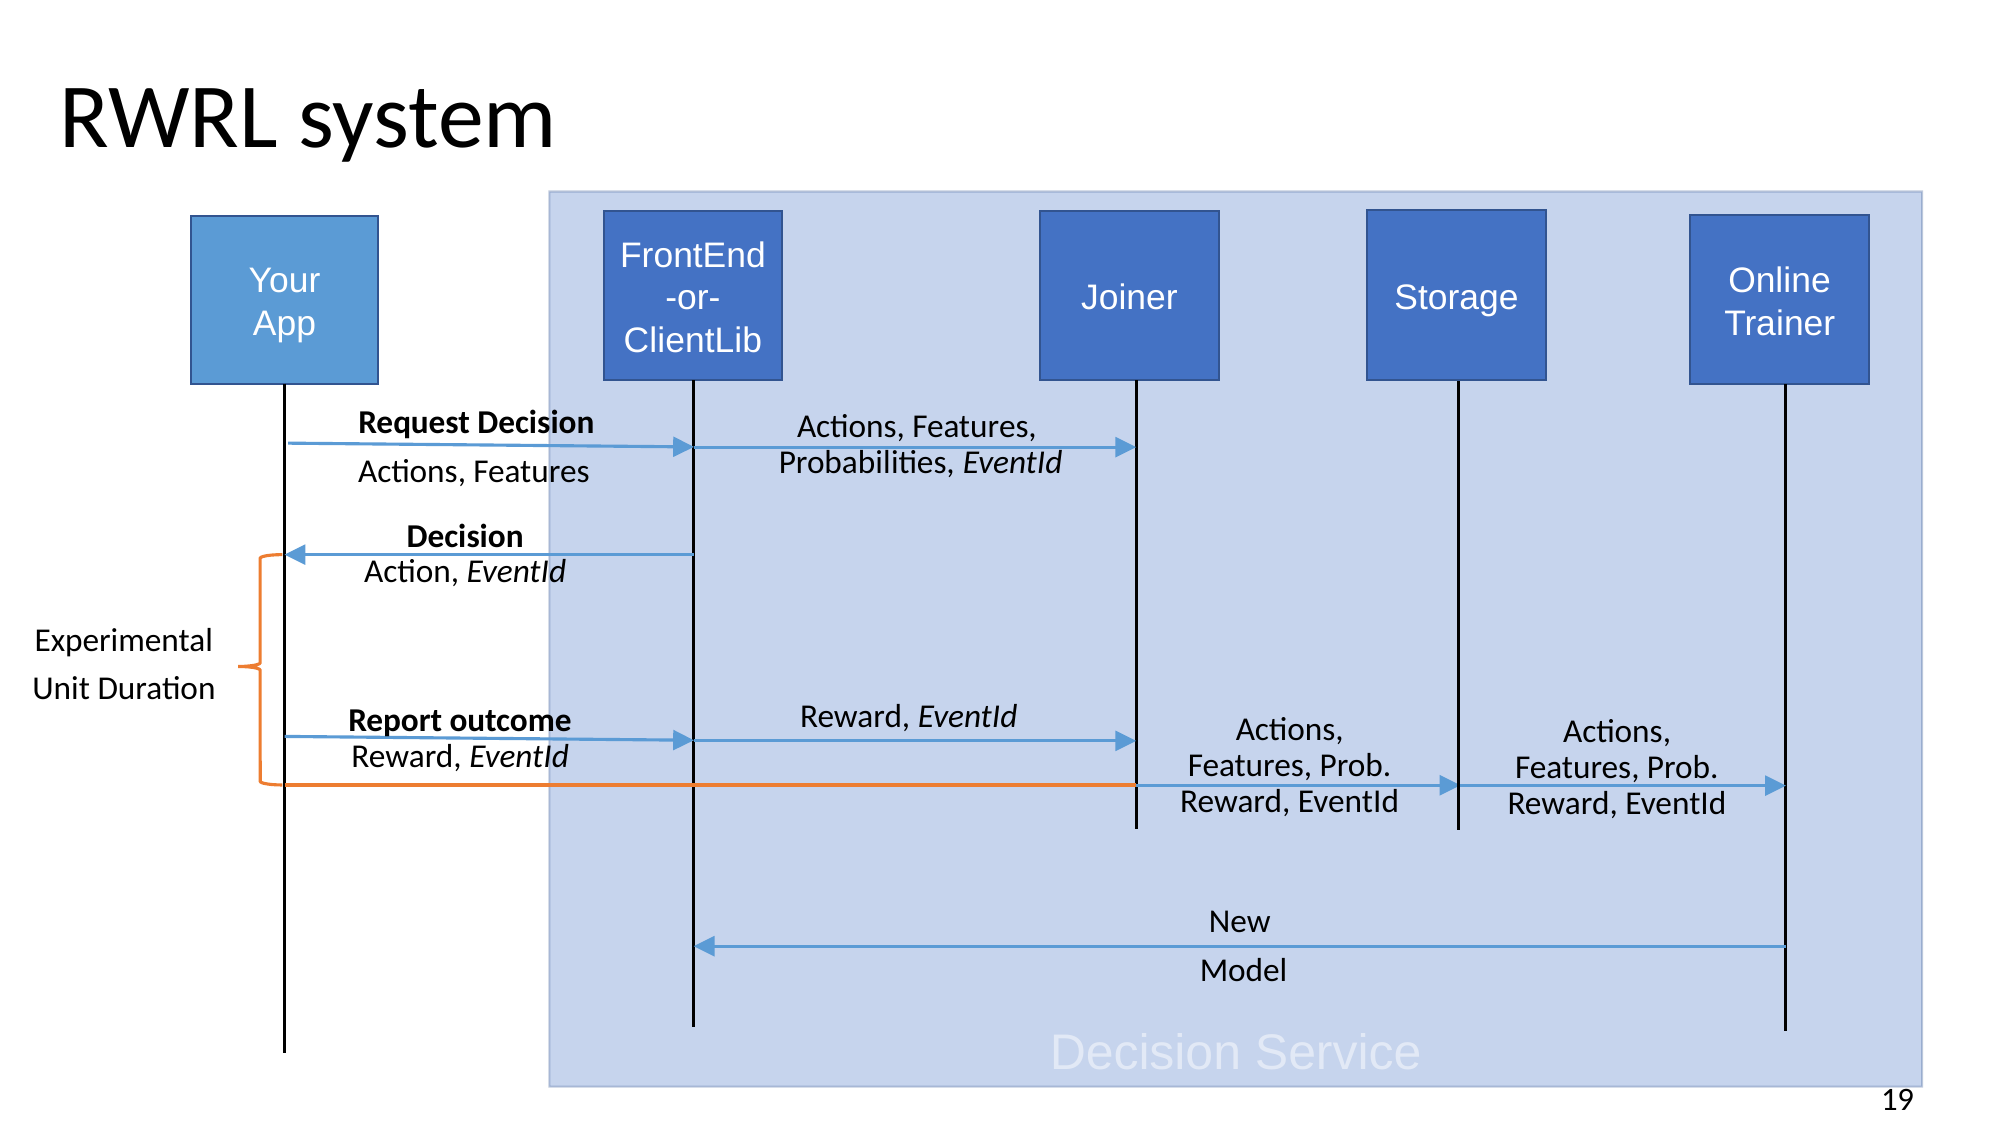

# RWRL system
Decision Service
Storage
Joiner
FrontEnd
-or-
ClientLib
Online Trainer
Your
App
Request Decision
Actions, Features
Actions, Features,
 Probabilities, EventId
Decision
Action, EventId

Experimental
Unit Duration
Report outcome
Reward, EventId
Reward, EventId
Actions, Features, Prob.
Reward, EventId
Actions, Features, Prob.
Reward, EventId
New
 Model